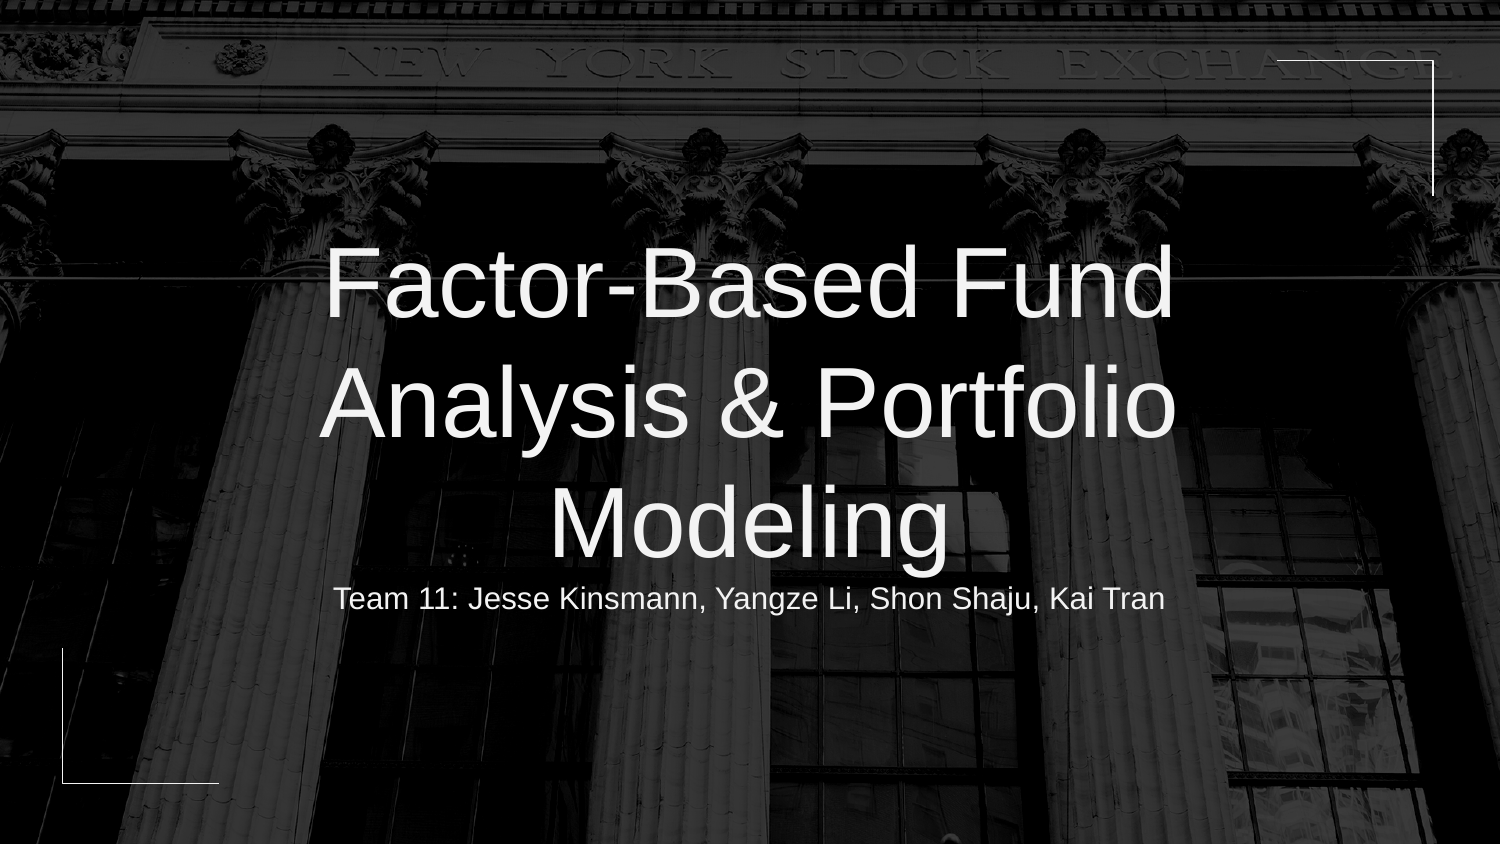

# Factor-Based Fund Analysis & Portfolio Modeling
Team 11: Jesse Kinsmann, Yangze Li, Shon Shaju, Kai Tran